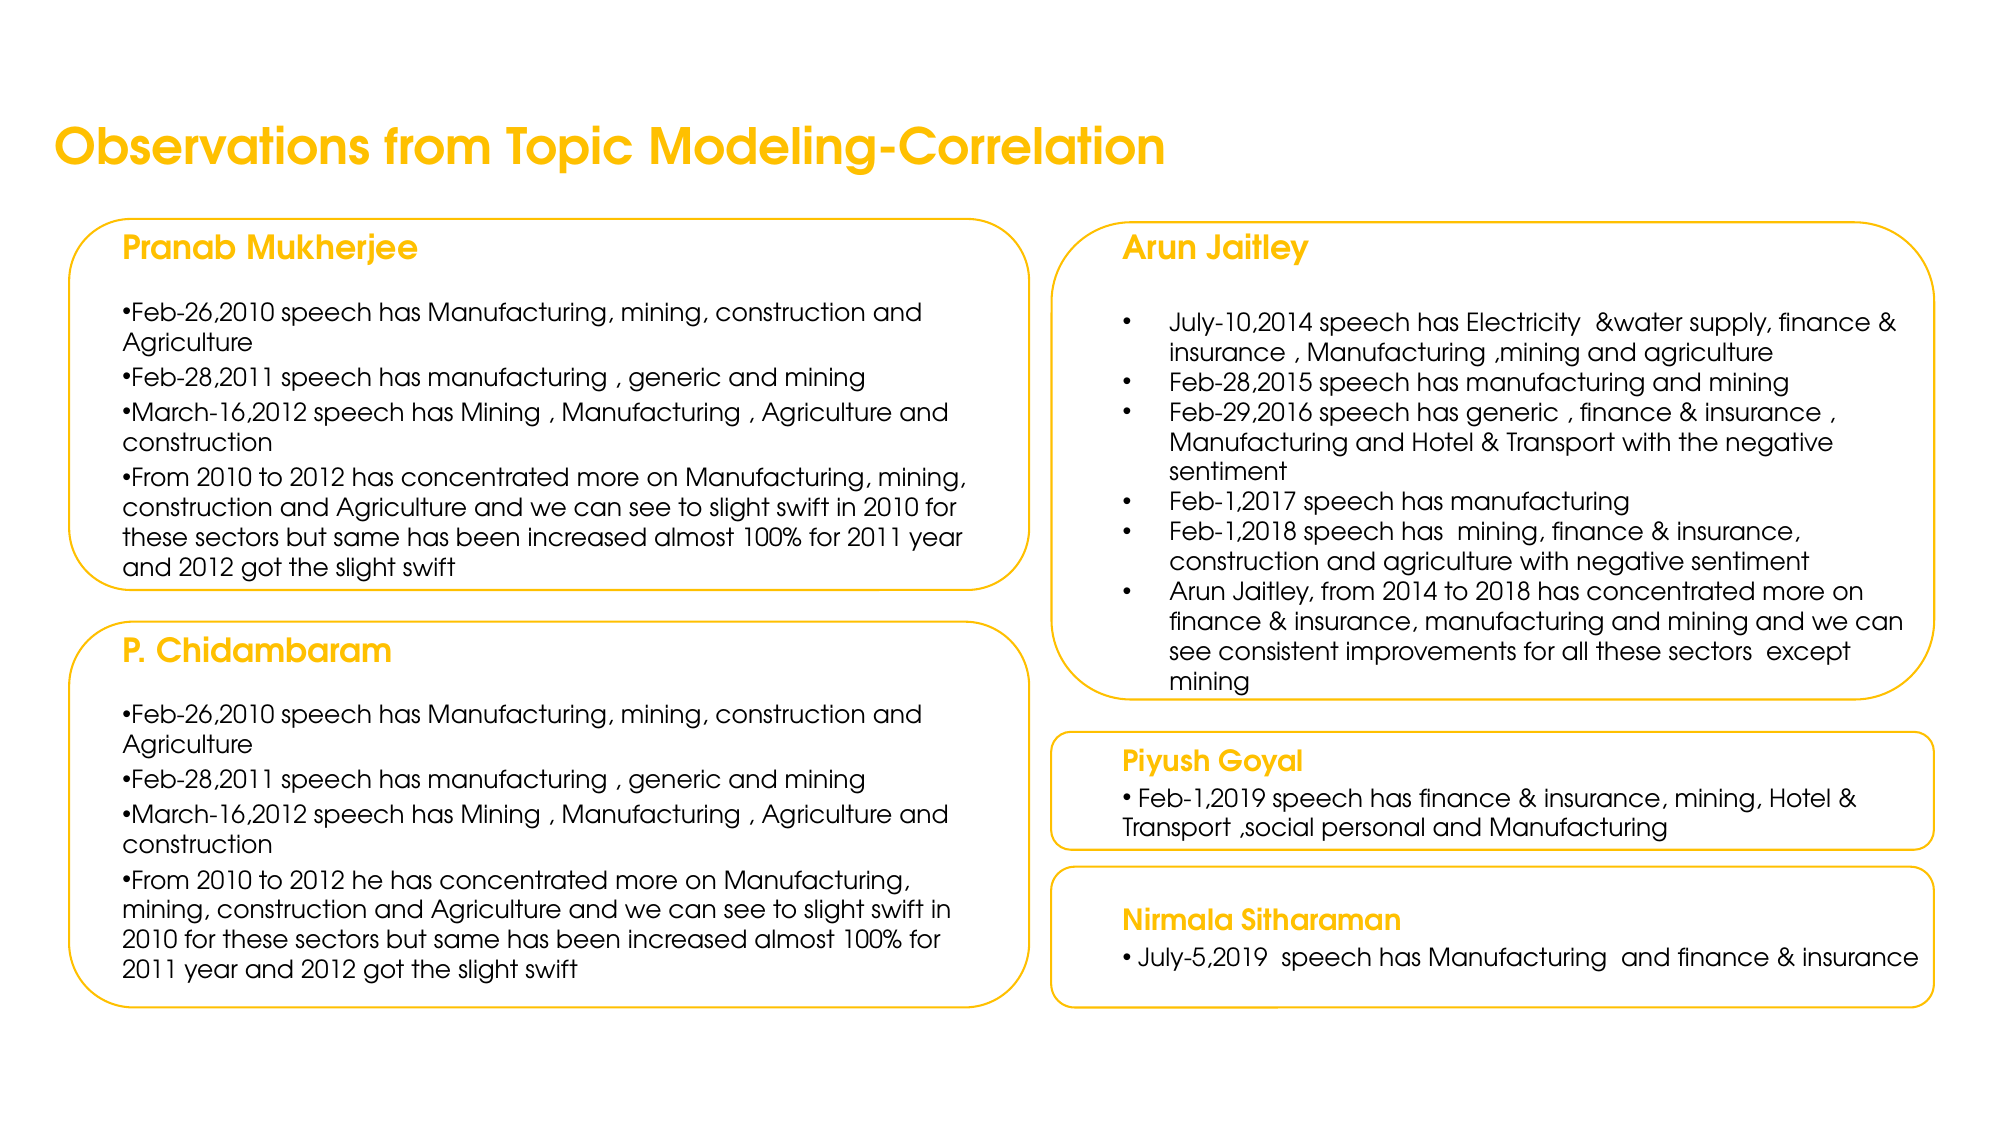

Observations from Topic Modeling-Correlation

Pranab Mukherjee

Feb-26,2010 speech has Manufacturing, mining, construction and Agriculture
Feb-28,2011 speech has manufacturing , generic and mining
March-16,2012 speech has Mining , Manufacturing , Agriculture and construction
From 2010 to 2012 has concentrated more on Manufacturing, mining, construction and Agriculture and we can see to slight swift in 2010 for these sectors but same has been increased almost 100% for 2011 year and 2012 got the slight swift
Arun Jaitley

July-10,2014 speech has Electricity  &water supply, finance & insurance , Manufacturing ,mining and agriculture
Feb-28,2015 speech has manufacturing and mining
Feb-29,2016 speech has generic , finance & insurance , Manufacturing and Hotel & Transport with the negative sentiment
Feb-1,2017 speech has manufacturing
Feb-1,2018 speech has  mining, finance & insurance, construction and agriculture with negative sentiment
Arun Jaitley, from 2014 to 2018 has concentrated more on finance & insurance, manufacturing and mining and we can see consistent improvements for all these sectors  except mining

P. Chidambaram

Feb-26,2010 speech has Manufacturing, mining, construction and Agriculture
Feb-28,2011 speech has manufacturing , generic and mining
March-16,2012 speech has Mining , Manufacturing , Agriculture and construction
From 2010 to 2012 he has concentrated more on Manufacturing, mining, construction and Agriculture and we can see to slight swift in 2010 for these sectors but same has been increased almost 100% for 2011 year and 2012 got the slight swift

Piyush Goyal
 Feb-1,2019 speech has finance & insurance, mining, Hotel & Transport ,social personal and Manufacturing

Nirmala Sitharaman
 July-5,2019  speech has Manufacturing  and finance & insurance